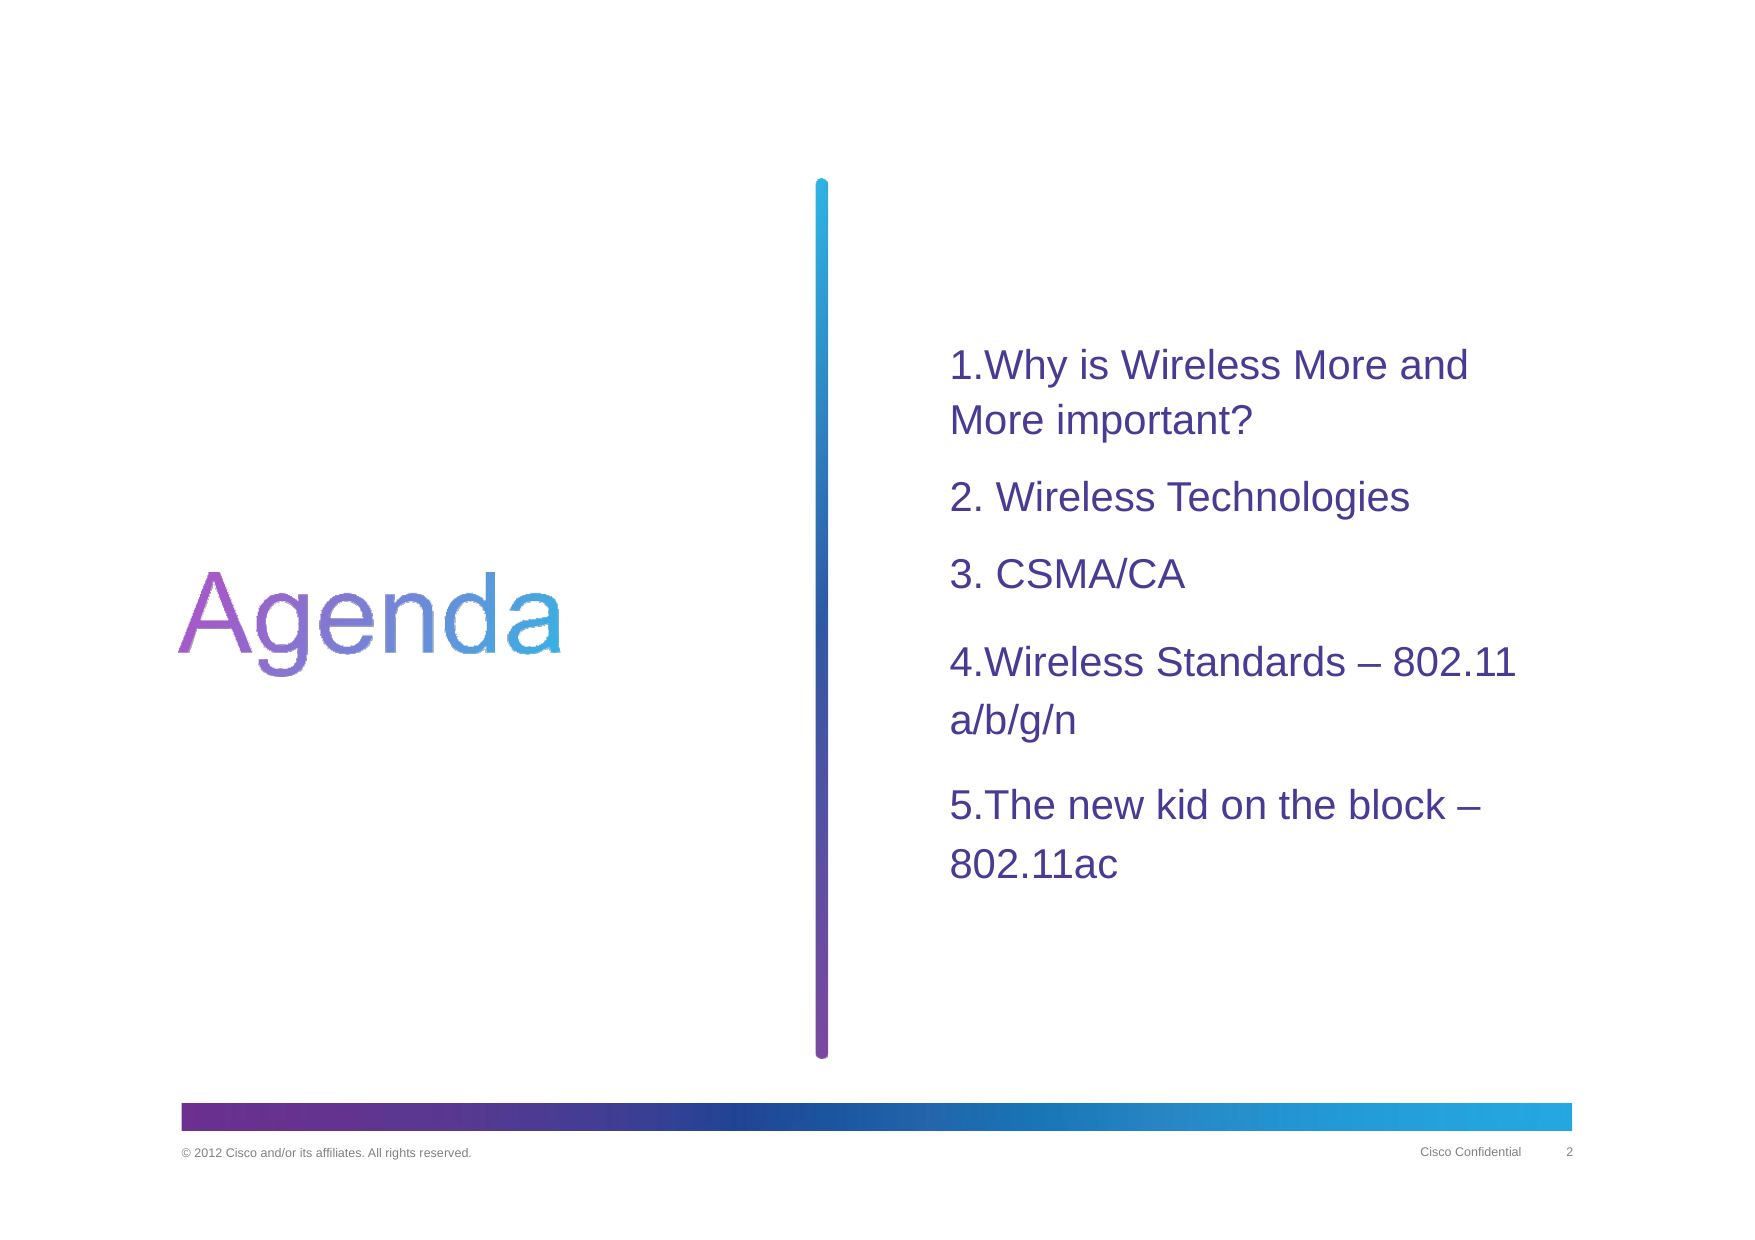

Why is Wireless More and More important?
Wireless Technologies
CSMA/CA
Wireless Standards – 802.11 a/b/g/n
The new kid on the block – 802.11ac

2
Cisco Confidential
© 2012 Cisco and/or its affiliates. All rights reserved.